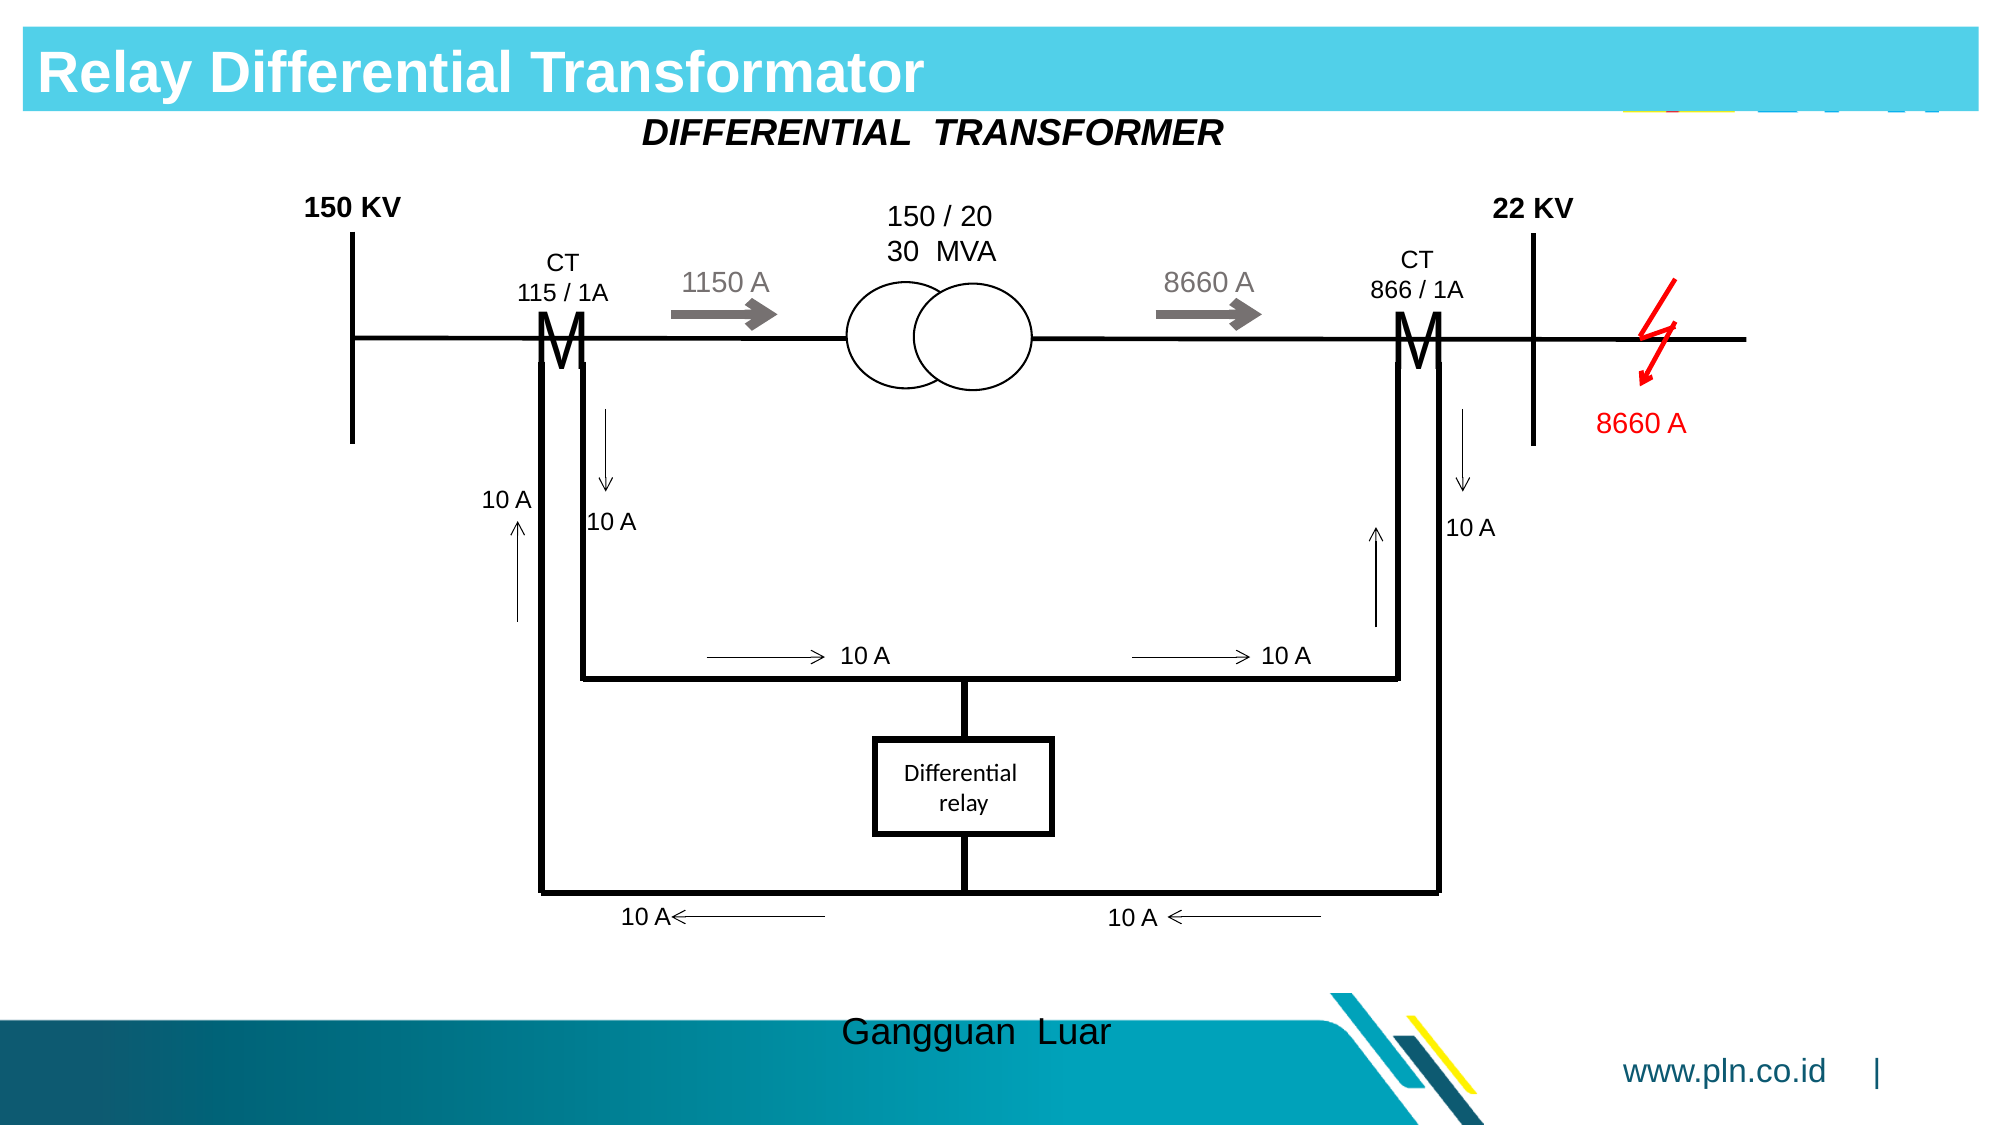

Relay Differential Transformator
DIFFERENTIAL  TRANSFORMER
150 KV
22 KV
150 / 20
30  MVA
CT
866 / 1A
CT
115 / 1A
8660 A
1150 A
M
M

8660 A
10 A
10 A
10 A
10 A
10 A
Differential  relay
10 A
10 A
Gangguan  Luar